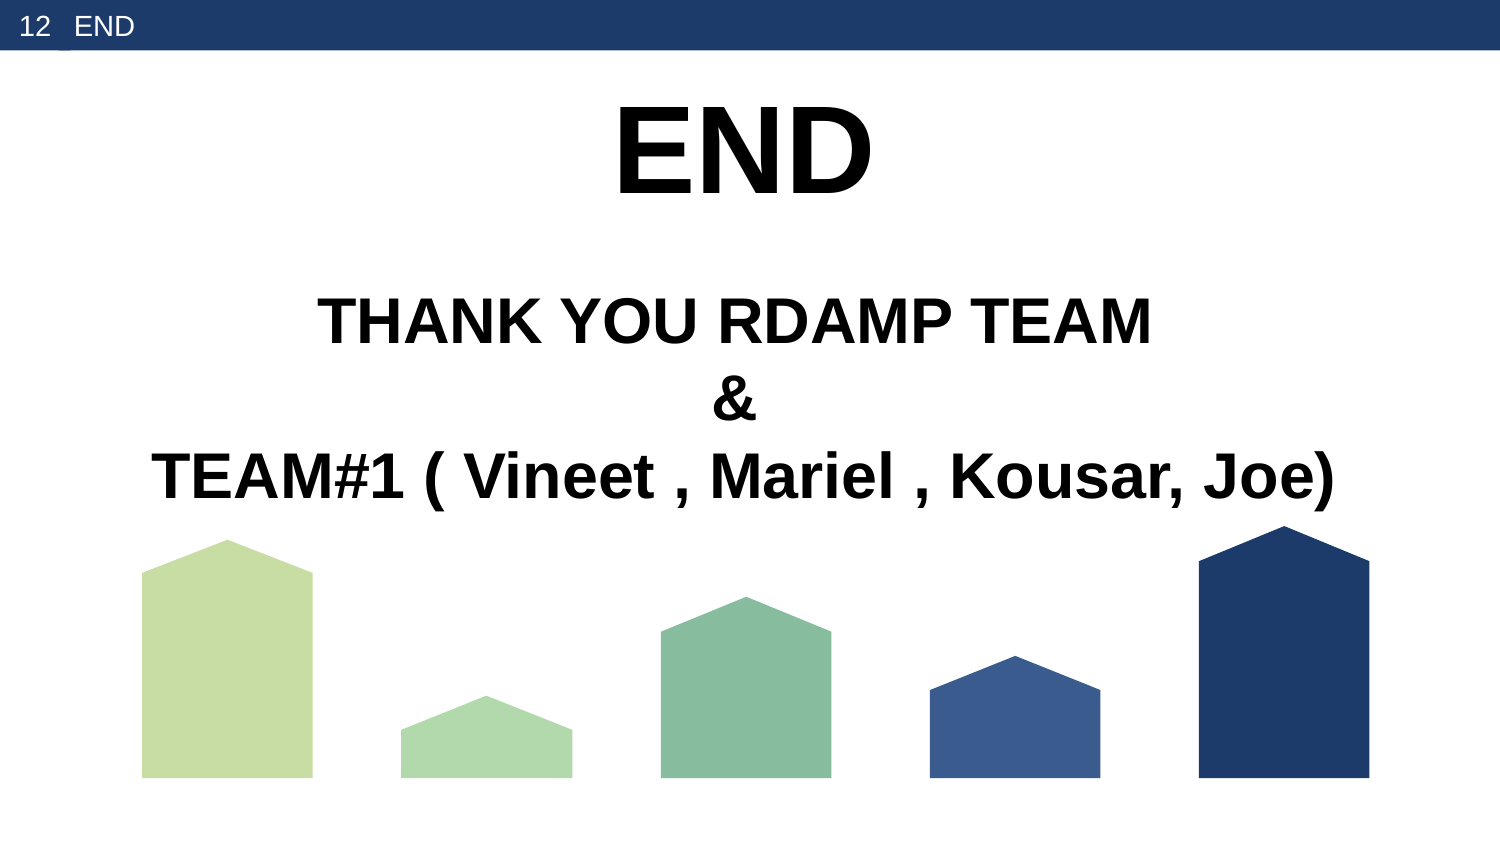

12
END
# END THANK YOU RDAMP TEAM & TEAM#1 ( Vineet , Mariel , Kousar, Joe)